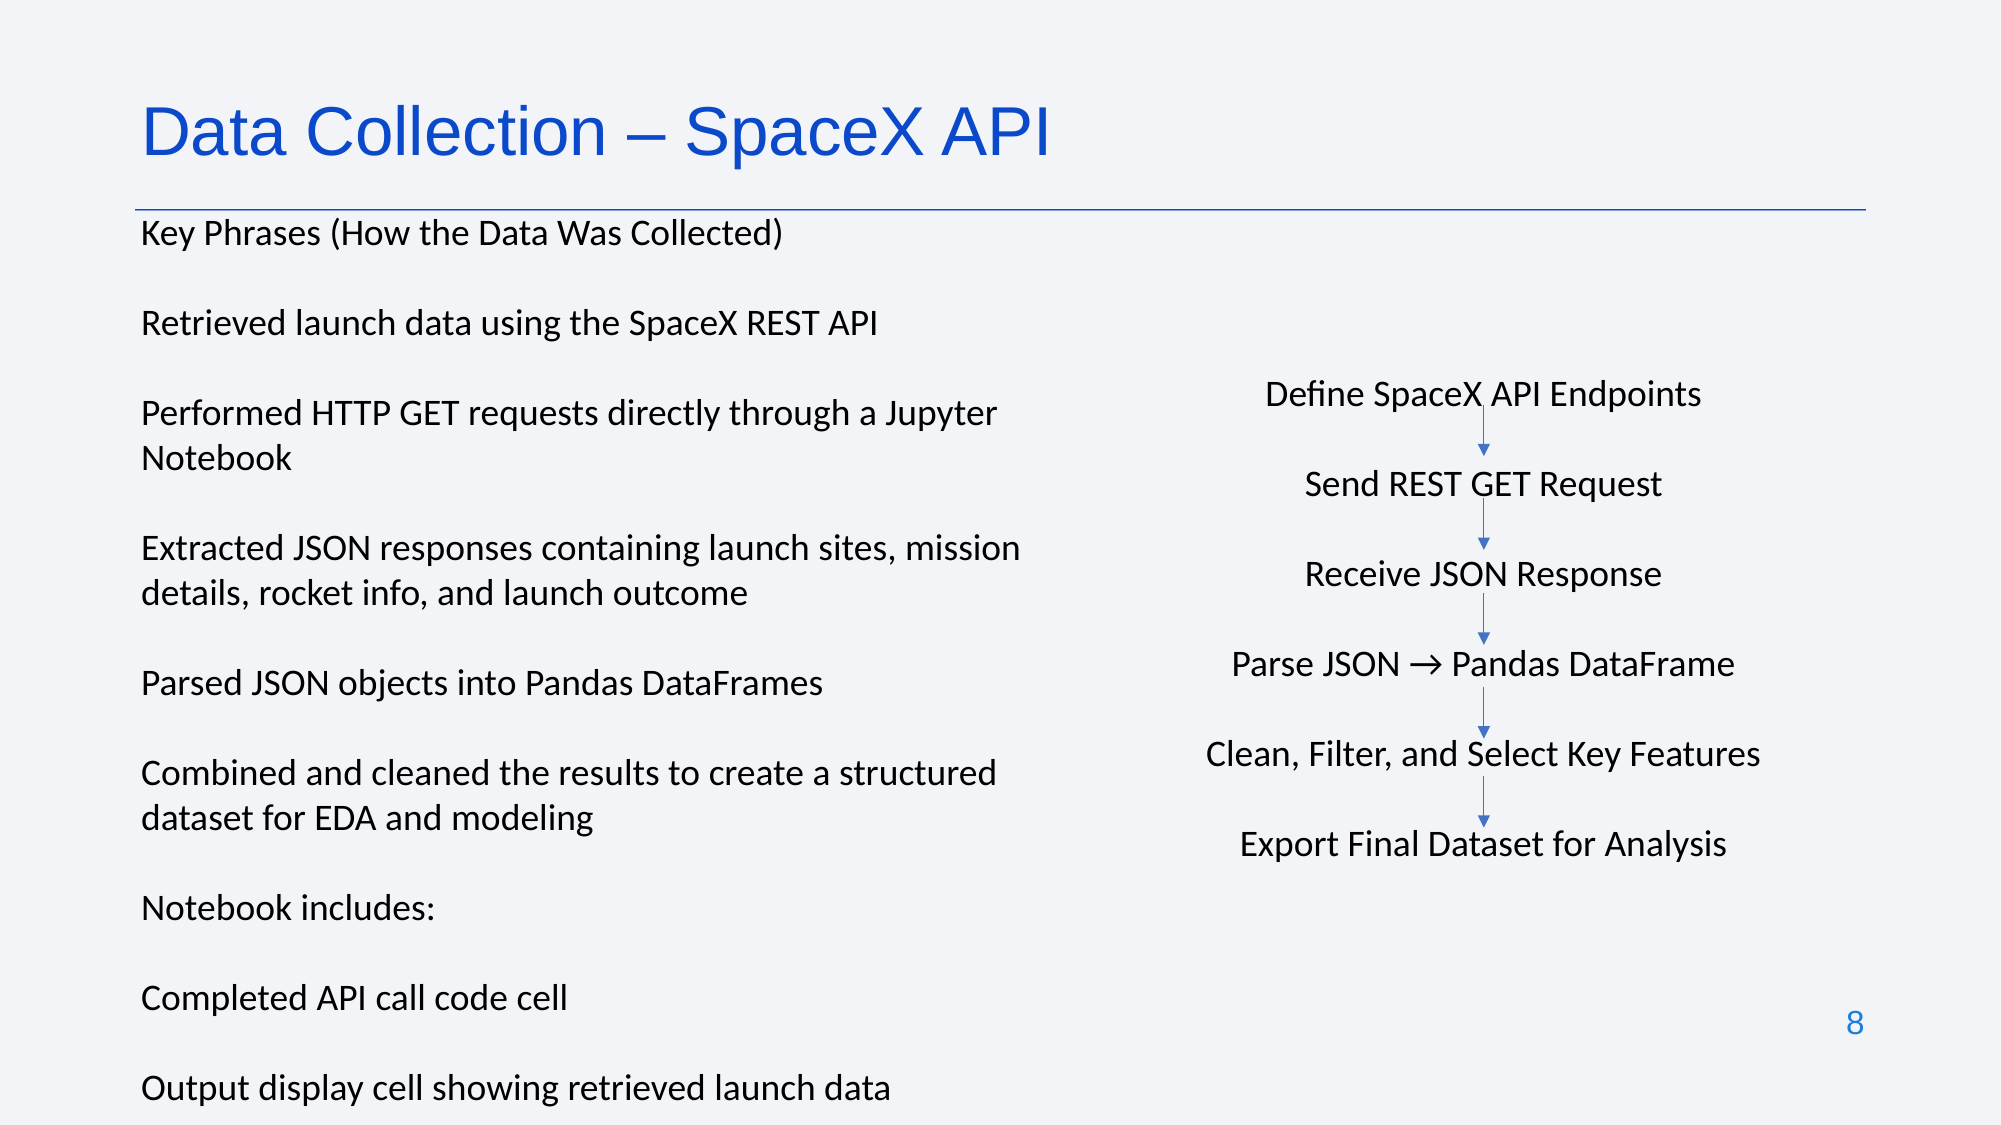

Data Collection – SpaceX API
Key Phrases (How the Data Was Collected)

Retrieved launch data using the SpaceX REST API

Performed HTTP GET requests directly through a Jupyter Notebook

Extracted JSON responses containing launch sites, mission details, rocket info, and launch outcome

Parsed JSON objects into Pandas DataFrames

Combined and cleaned the results to create a structured dataset for EDA and modeling

Notebook includes:

Completed API call code cell

Output display cell showing retrieved launch data
Define SpaceX API Endpoints

Send REST GET Request

Receive JSON Response

Parse JSON → Pandas DataFrame

Clean, Filter, and Select Key Features

Export Final Dataset for Analysis
8